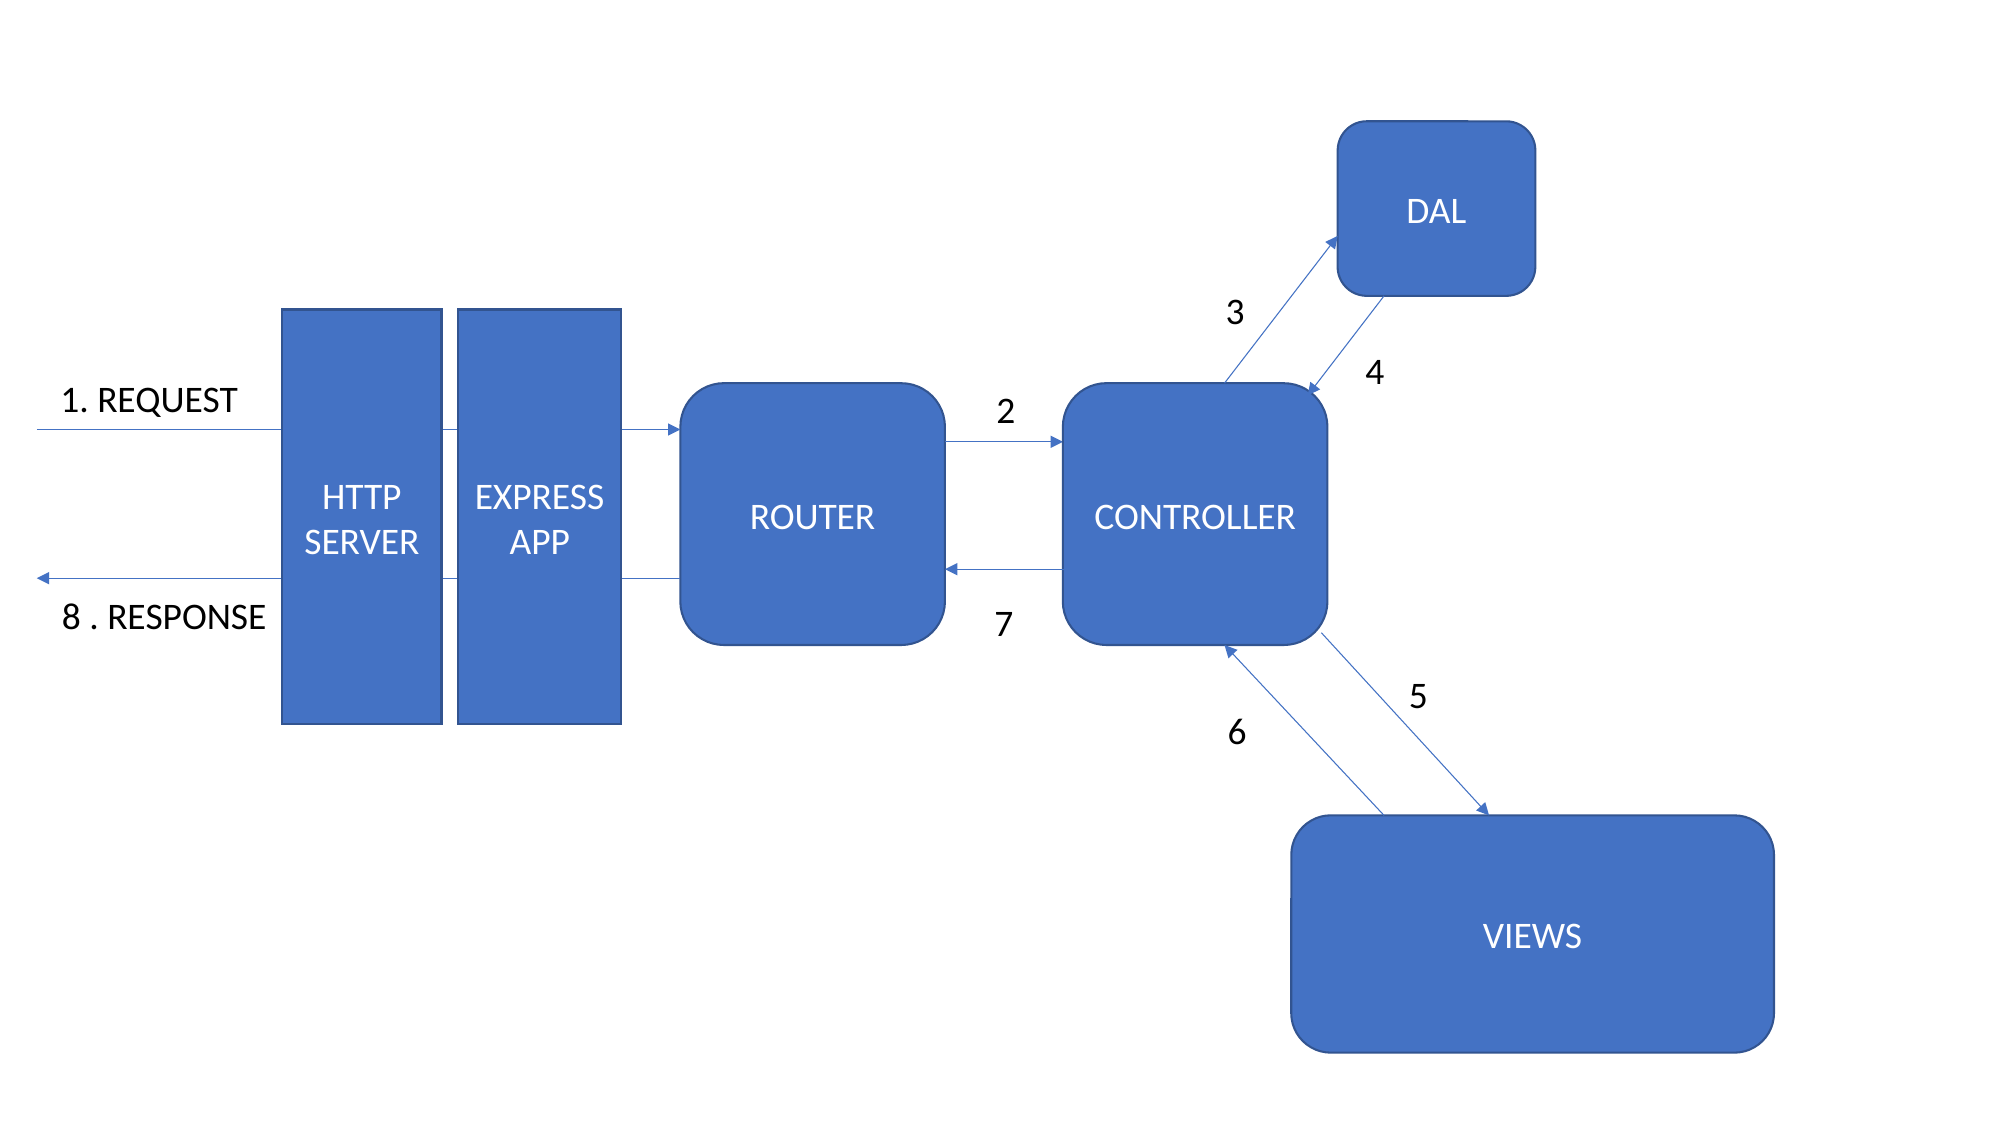

DAL
3
HTTP SERVER
EXPRESS APP
4
1. REQUEST
2
ROUTER
CONTROLLER
8 . RESPONSE
7
5
6
VIEWS